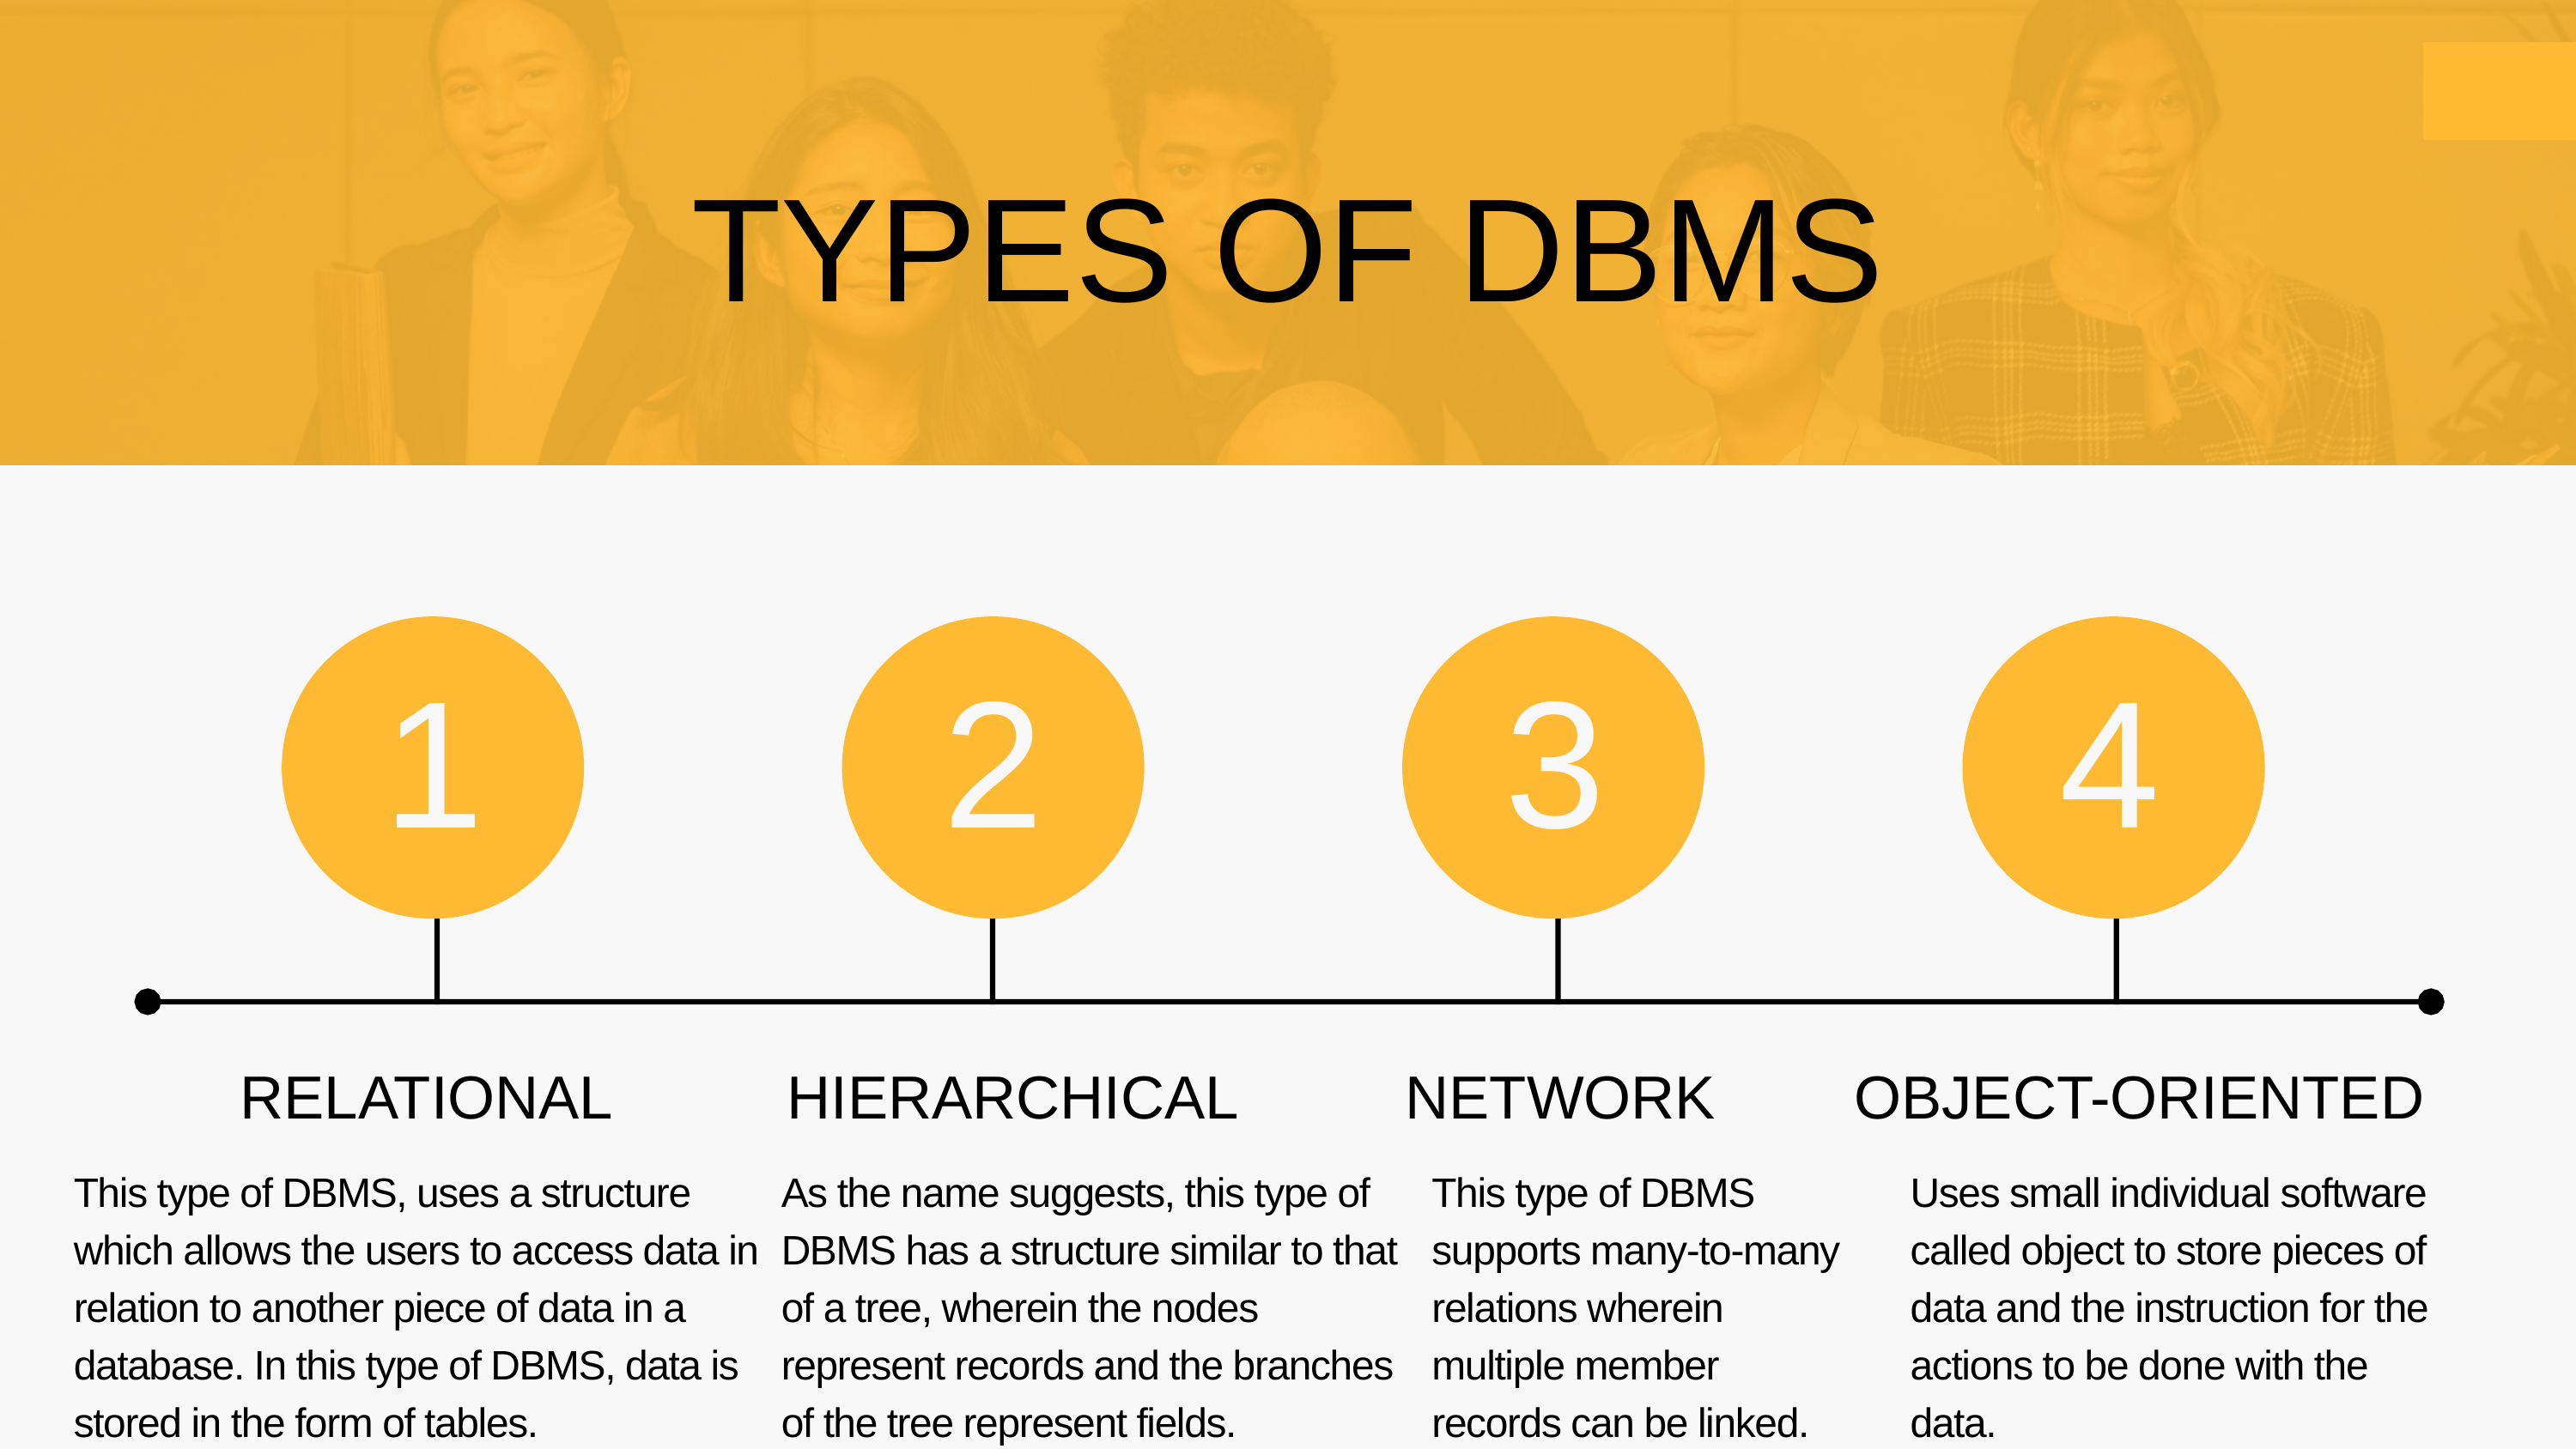

TYPES OF DBMS

1
2
3
4

RELATIONAL
HIERARCHICAL
NETWORK
OBJECT-ORIENTED
This type of DBMS, uses a structure which allows the users to access data in relation to another piece of data in a database. In this type of DBMS, data is stored in the form of tables.
As the name suggests, this type of DBMS has a structure similar to that of a tree, wherein the nodes represent records and the branches of the tree represent fields.
This type of DBMS supports many-to-many relations wherein multiple member records can be linked.
Uses small individual software called object to store pieces of data and the instruction for the actions to be done with the data.